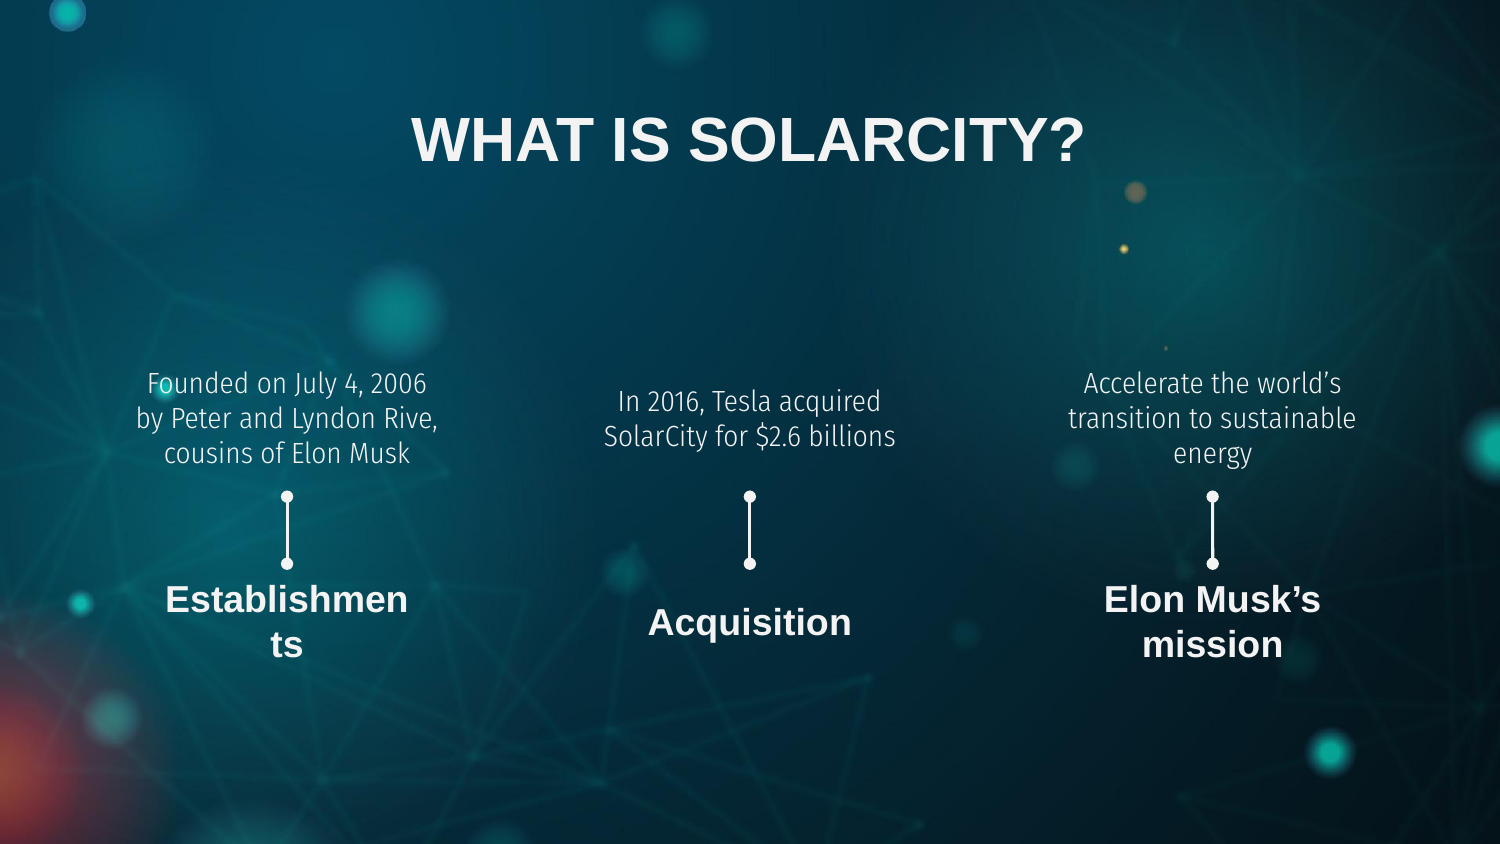

WHAT IS SOLARCITY?
Founded on July 4, 2006 by Peter and Lyndon Rive, cousins of Elon Musk
In 2016, Tesla acquired SolarCity for $2.6 billions
Accelerate the world’s transition to sustainable energy
# Establishments
Acquisition
Elon Musk’s mission